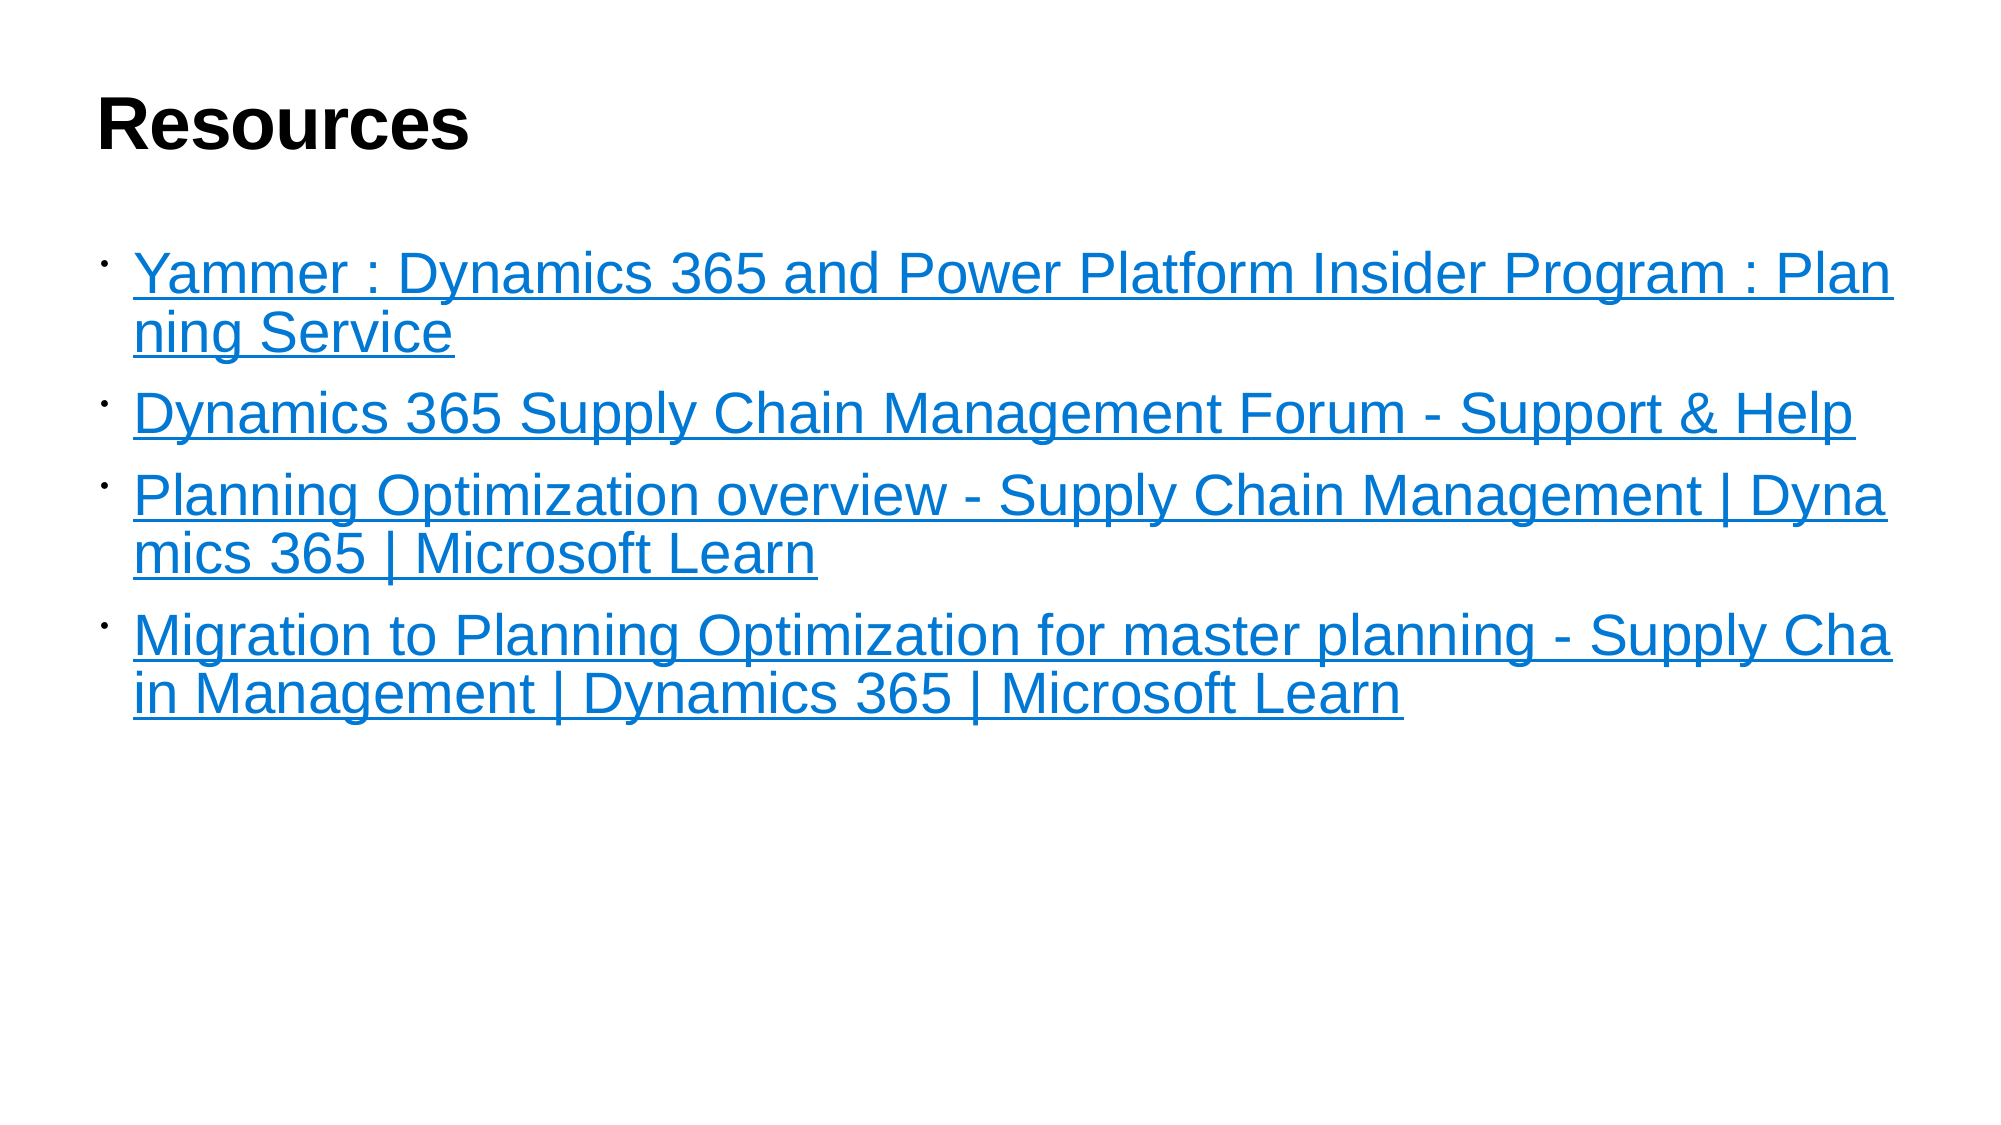

# Resources
Yammer : Dynamics 365 and Power Platform Insider Program : Planning Service
Dynamics 365 Supply Chain Management Forum - Support & Help
Planning Optimization overview - Supply Chain Management | Dynamics 365 | Microsoft Learn
Migration to Planning Optimization for master planning - Supply Chain Management | Dynamics 365 | Microsoft Learn